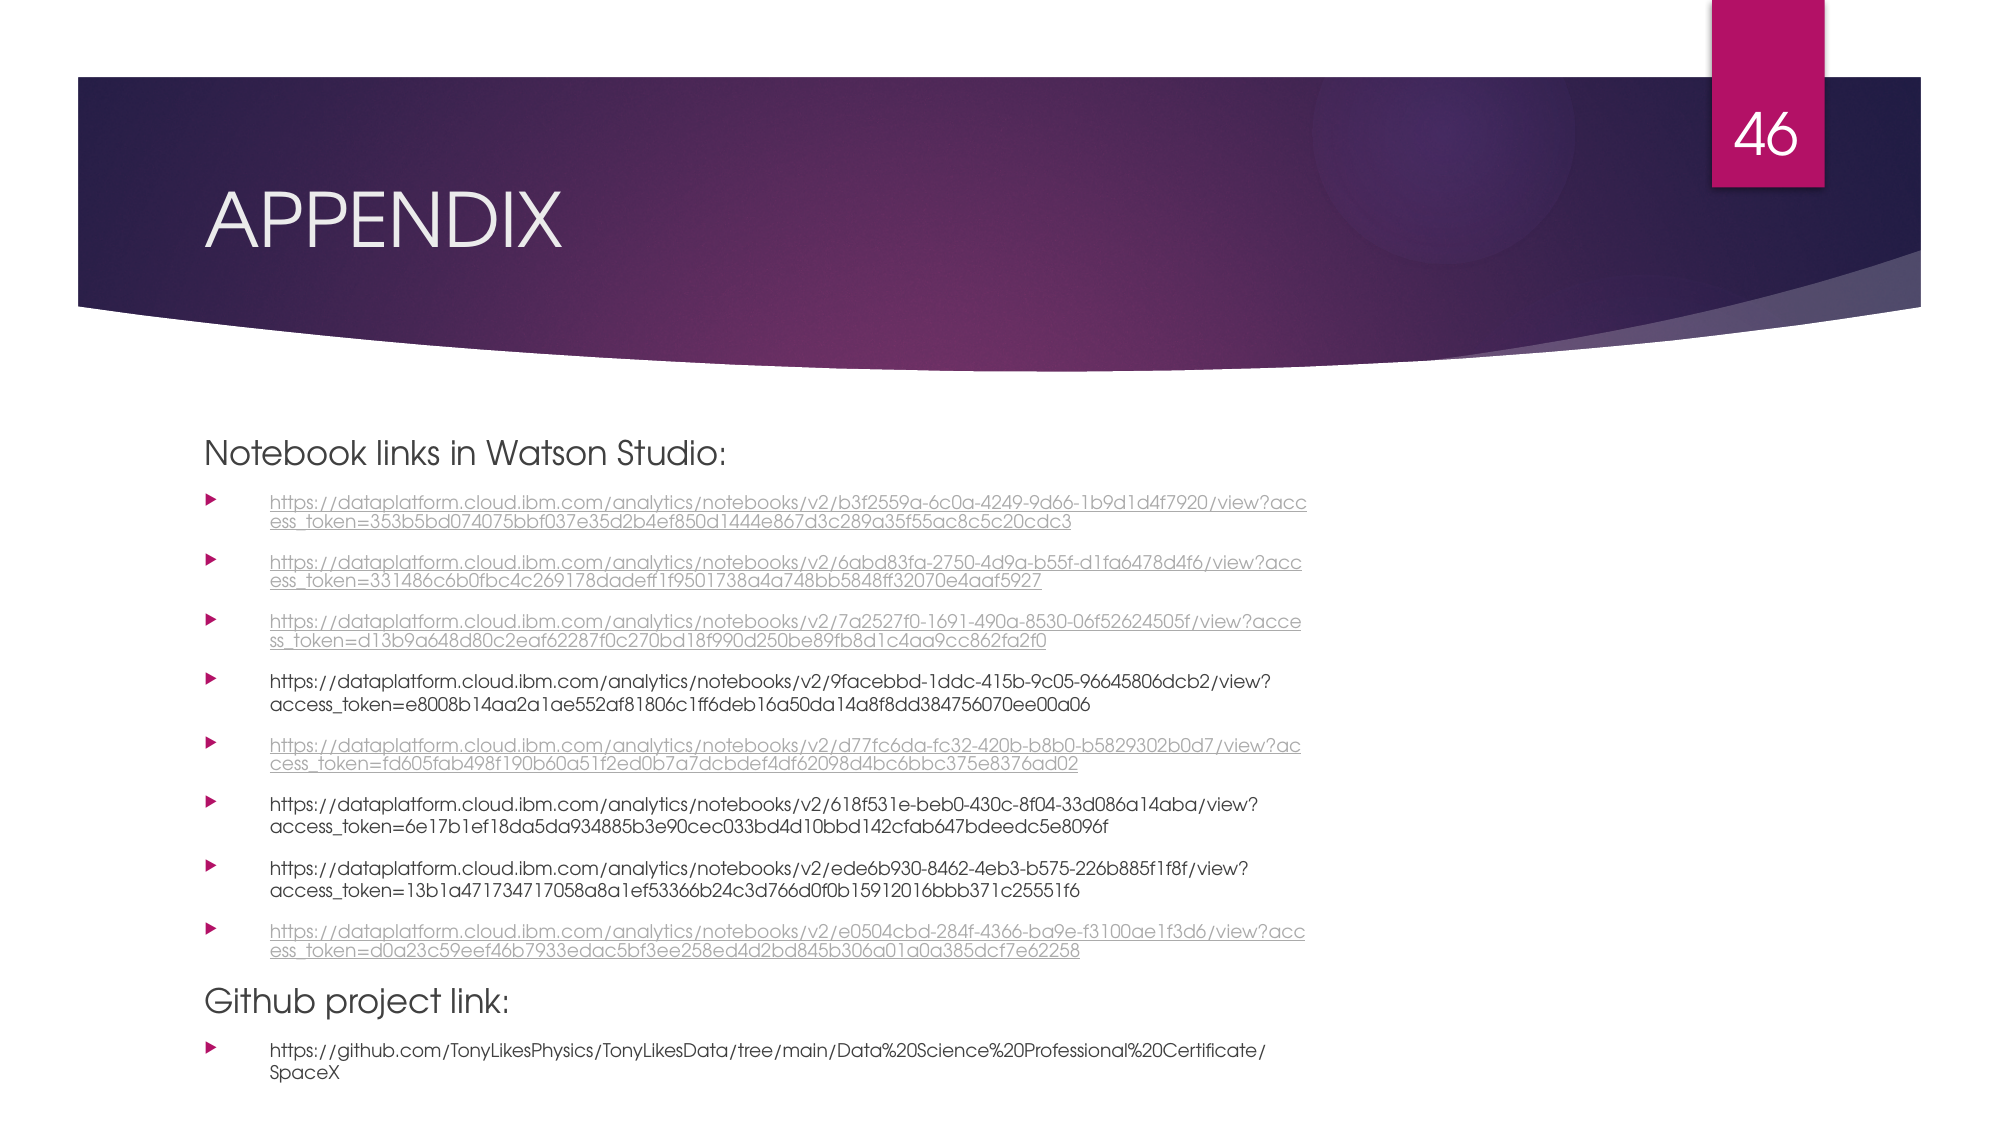

46
# APPENDIX
Notebook links in Watson Studio:
https://dataplatform.cloud.ibm.com/analytics/notebooks/v2/b3f2559a-6c0a-4249-9d66-1b9d1d4f7920/view?access_token=353b5bd074075bbf037e35d2b4ef850d1444e867d3c289a35f55ac8c5c20cdc3
https://dataplatform.cloud.ibm.com/analytics/notebooks/v2/6abd83fa-2750-4d9a-b55f-d1fa6478d4f6/view?access_token=331486c6b0fbc4c269178dadeff1f9501738a4a748bb5848ff32070e4aaf5927
https://dataplatform.cloud.ibm.com/analytics/notebooks/v2/7a2527f0-1691-490a-8530-06f52624505f/view?access_token=d13b9a648d80c2eaf62287f0c270bd18f990d250be89fb8d1c4aa9cc862fa2f0
https://dataplatform.cloud.ibm.com/analytics/notebooks/v2/9facebbd-1ddc-415b-9c05-96645806dcb2/view?access_token=e8008b14aa2a1ae552af81806c1ff6deb16a50da14a8f8dd384756070ee00a06
https://dataplatform.cloud.ibm.com/analytics/notebooks/v2/d77fc6da-fc32-420b-b8b0-b5829302b0d7/view?access_token=fd605fab498f190b60a51f2ed0b7a7dcbdef4df62098d4bc6bbc375e8376ad02
https://dataplatform.cloud.ibm.com/analytics/notebooks/v2/618f531e-beb0-430c-8f04-33d086a14aba/view?access_token=6e17b1ef18da5da934885b3e90cec033bd4d10bbd142cfab647bdeedc5e8096f
https://dataplatform.cloud.ibm.com/analytics/notebooks/v2/ede6b930-8462-4eb3-b575-226b885f1f8f/view?access_token=13b1a471734717058a8a1ef53366b24c3d766d0f0b15912016bbb371c25551f6
https://dataplatform.cloud.ibm.com/analytics/notebooks/v2/e0504cbd-284f-4366-ba9e-f3100ae1f3d6/view?access_token=d0a23c59eef46b7933edac5bf3ee258ed4d2bd845b306a01a0a385dcf7e62258
Github project link:
https://github.com/TonyLikesPhysics/TonyLikesData/tree/main/Data%20Science%20Professional%20Certificate/SpaceX